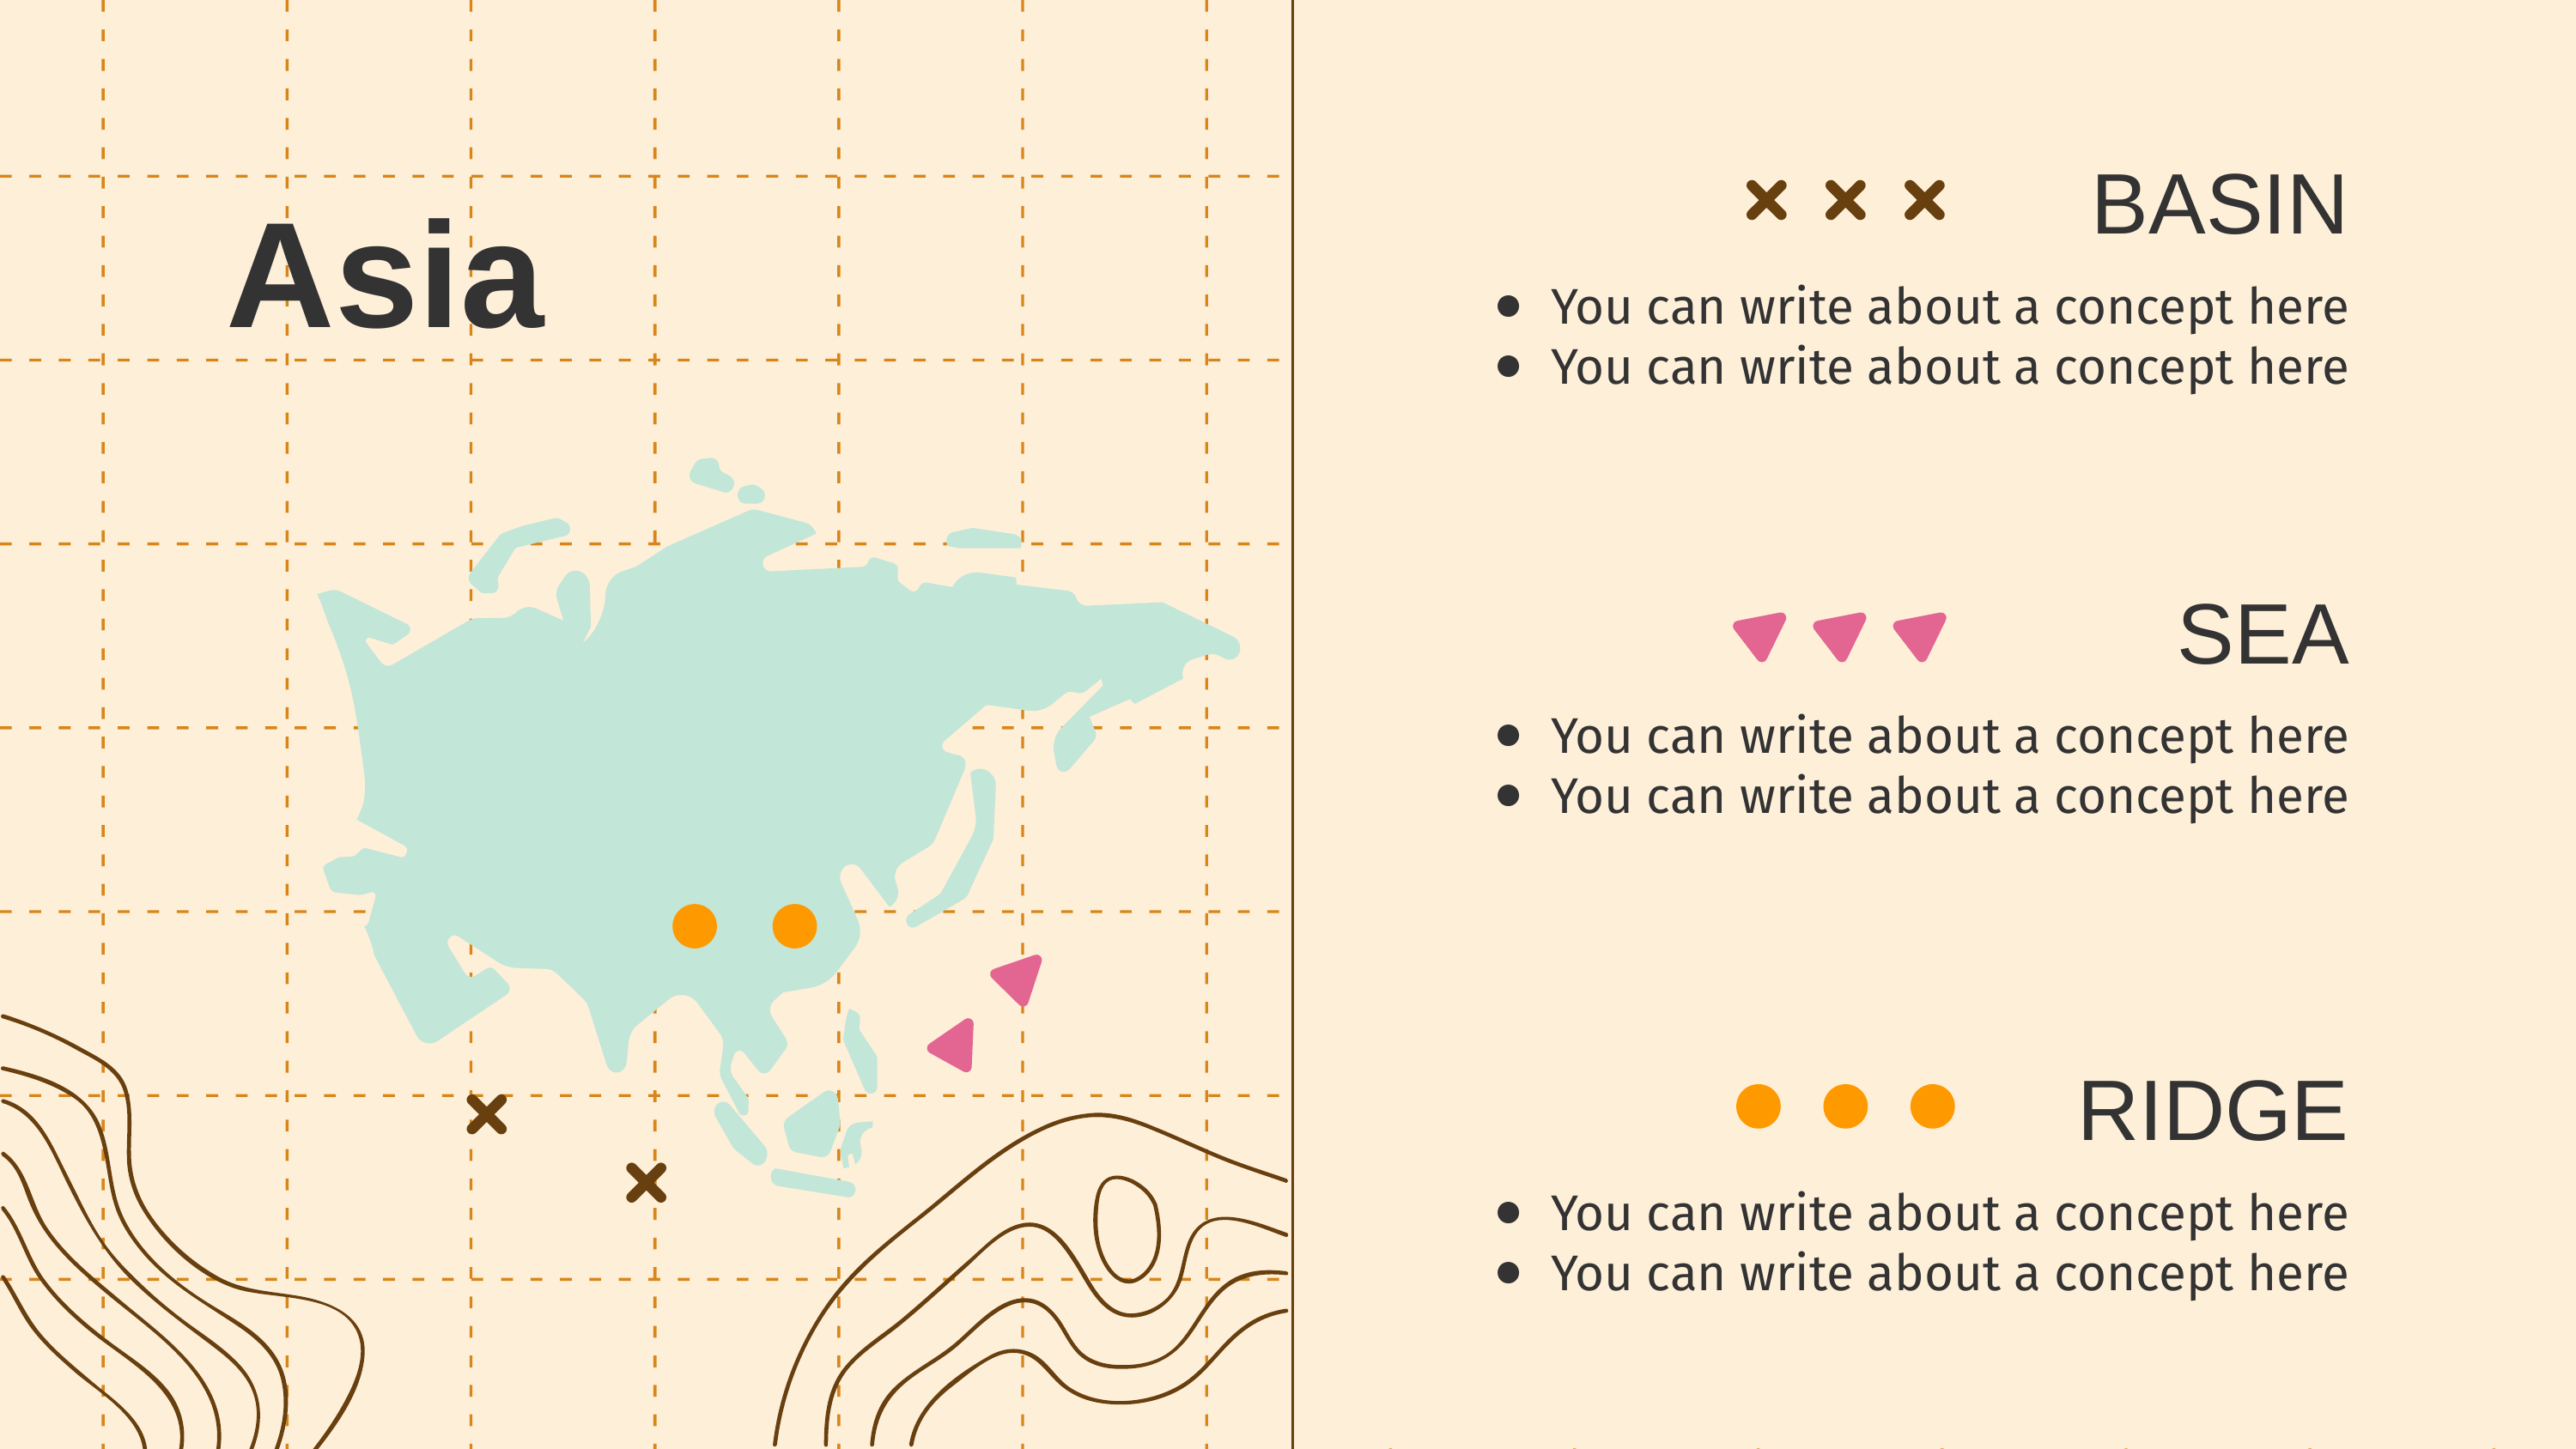

# Asia
BASIN

You can write about a concept here
You can write about a concept here

SEA

You can write about a concept here
You can write about a concept here

RIDGE

You can write about a concept here
You can write about a concept here